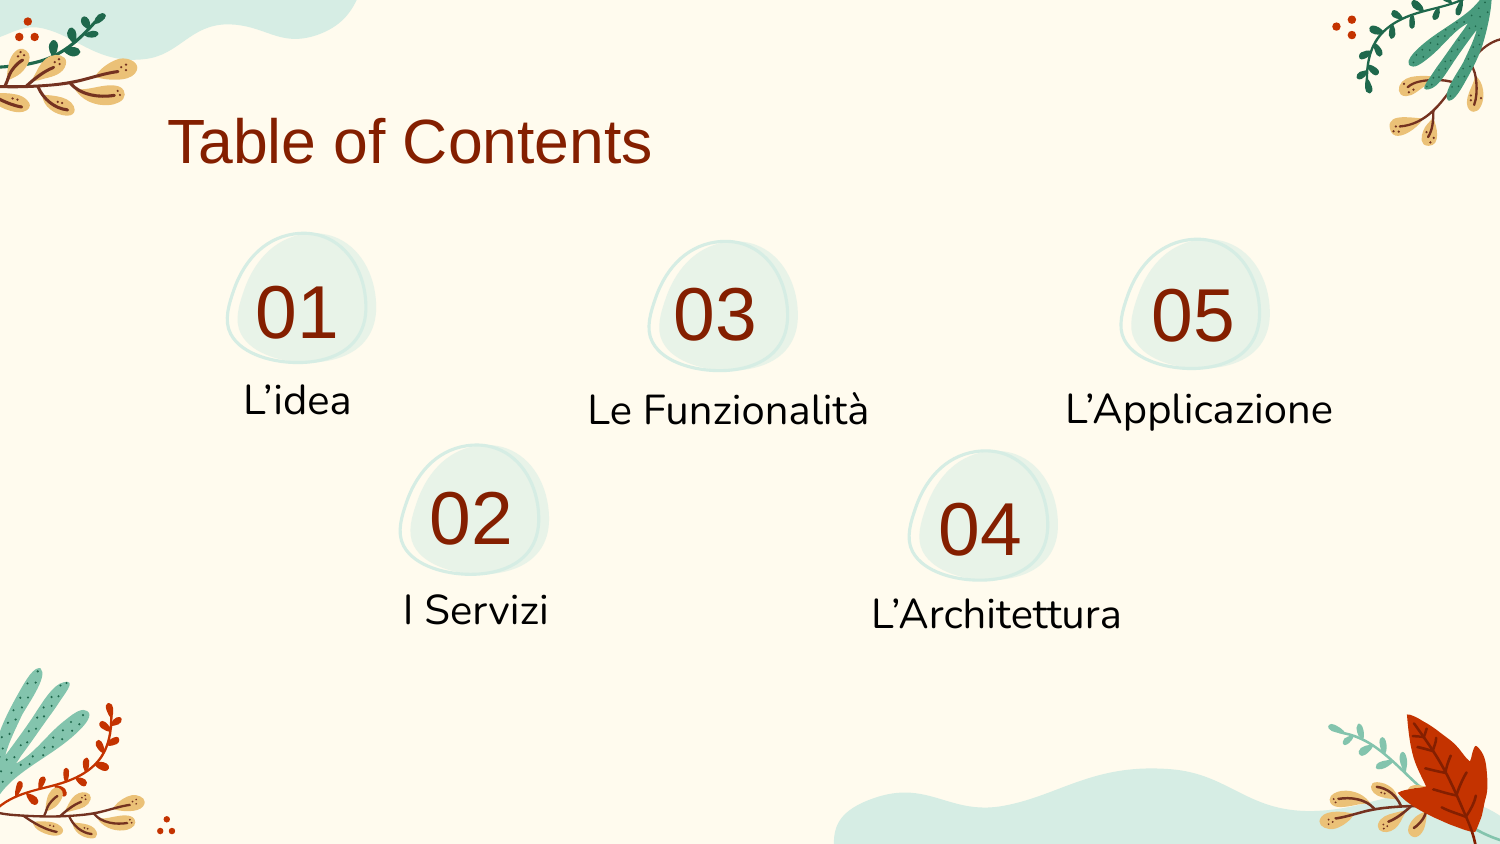

Table of Contents

01
03
05
L’idea
L’Applicazione
Le Funzionalità

02
04
I Servizi
L’Architettura